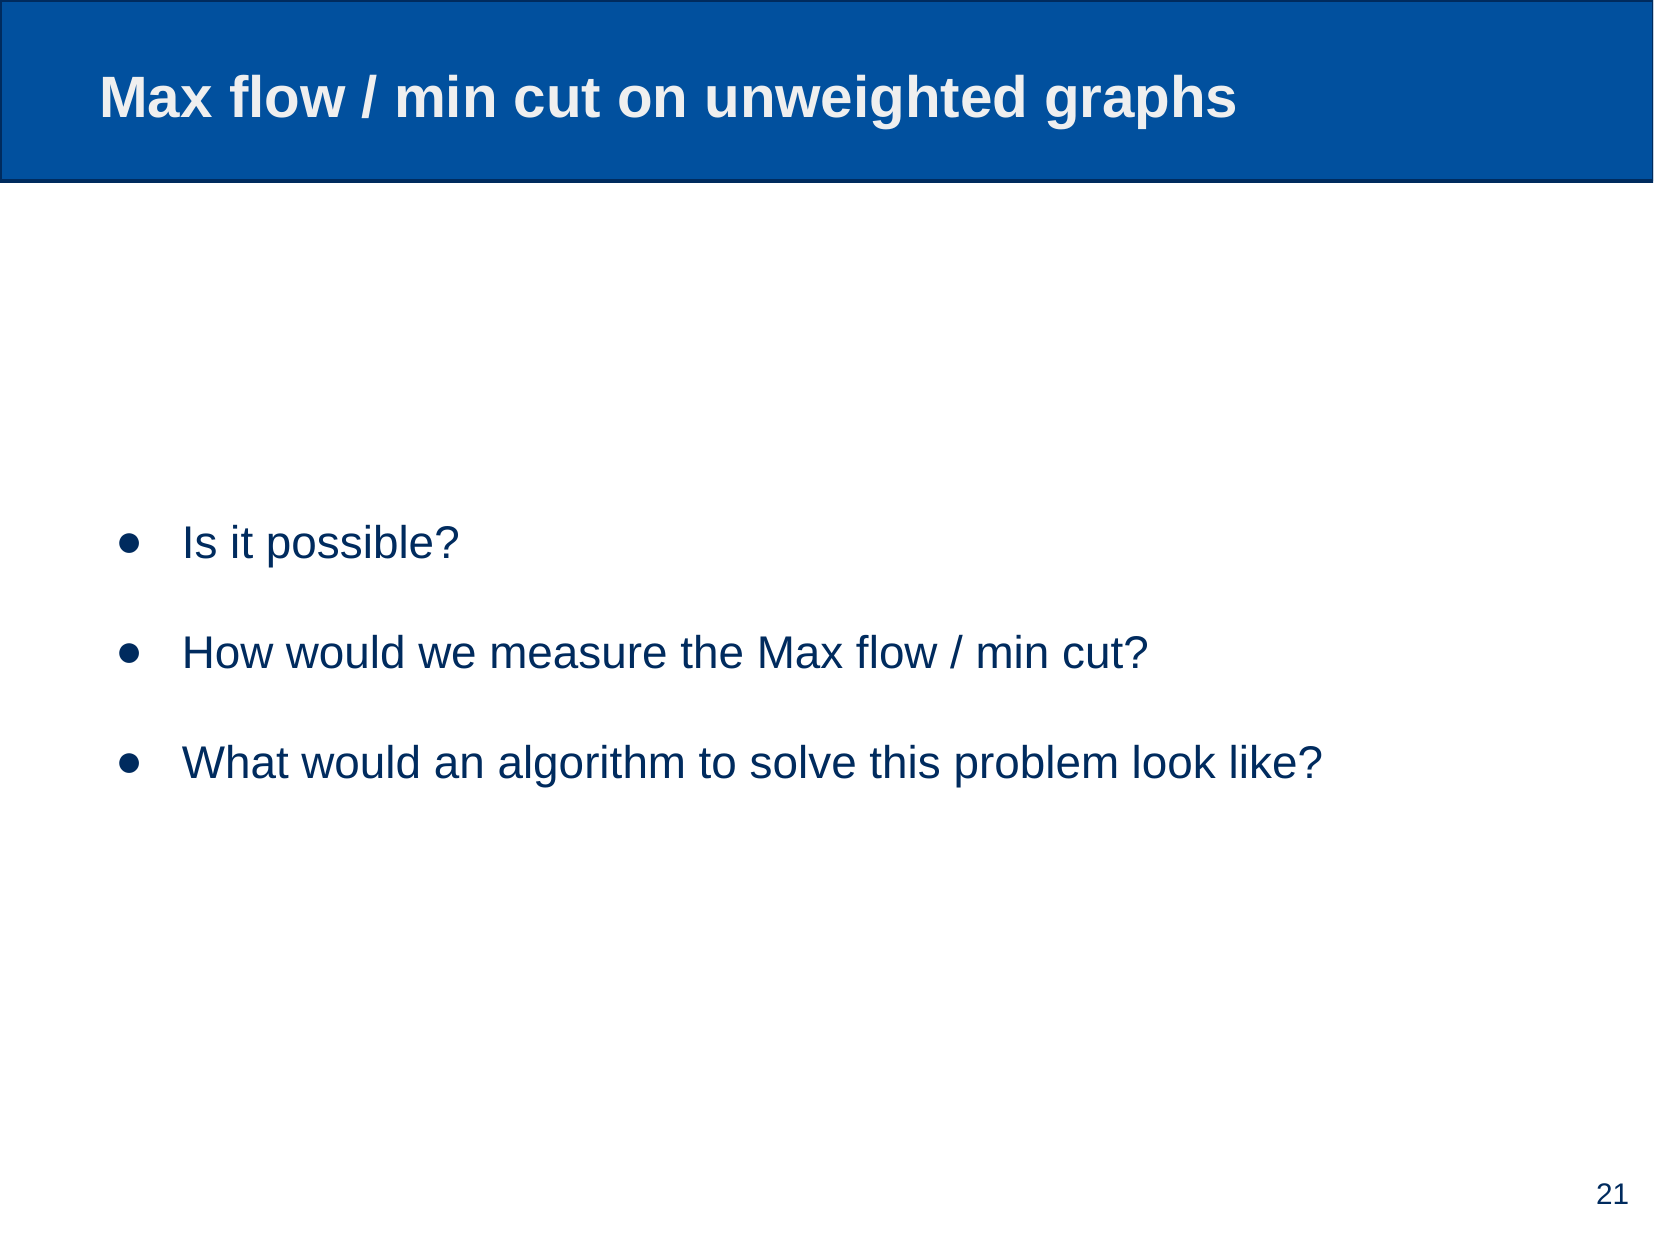

# Max flow / min cut on unweighted graphs
Is it possible?
How would we measure the Max flow / min cut?
What would an algorithm to solve this problem look like?
21